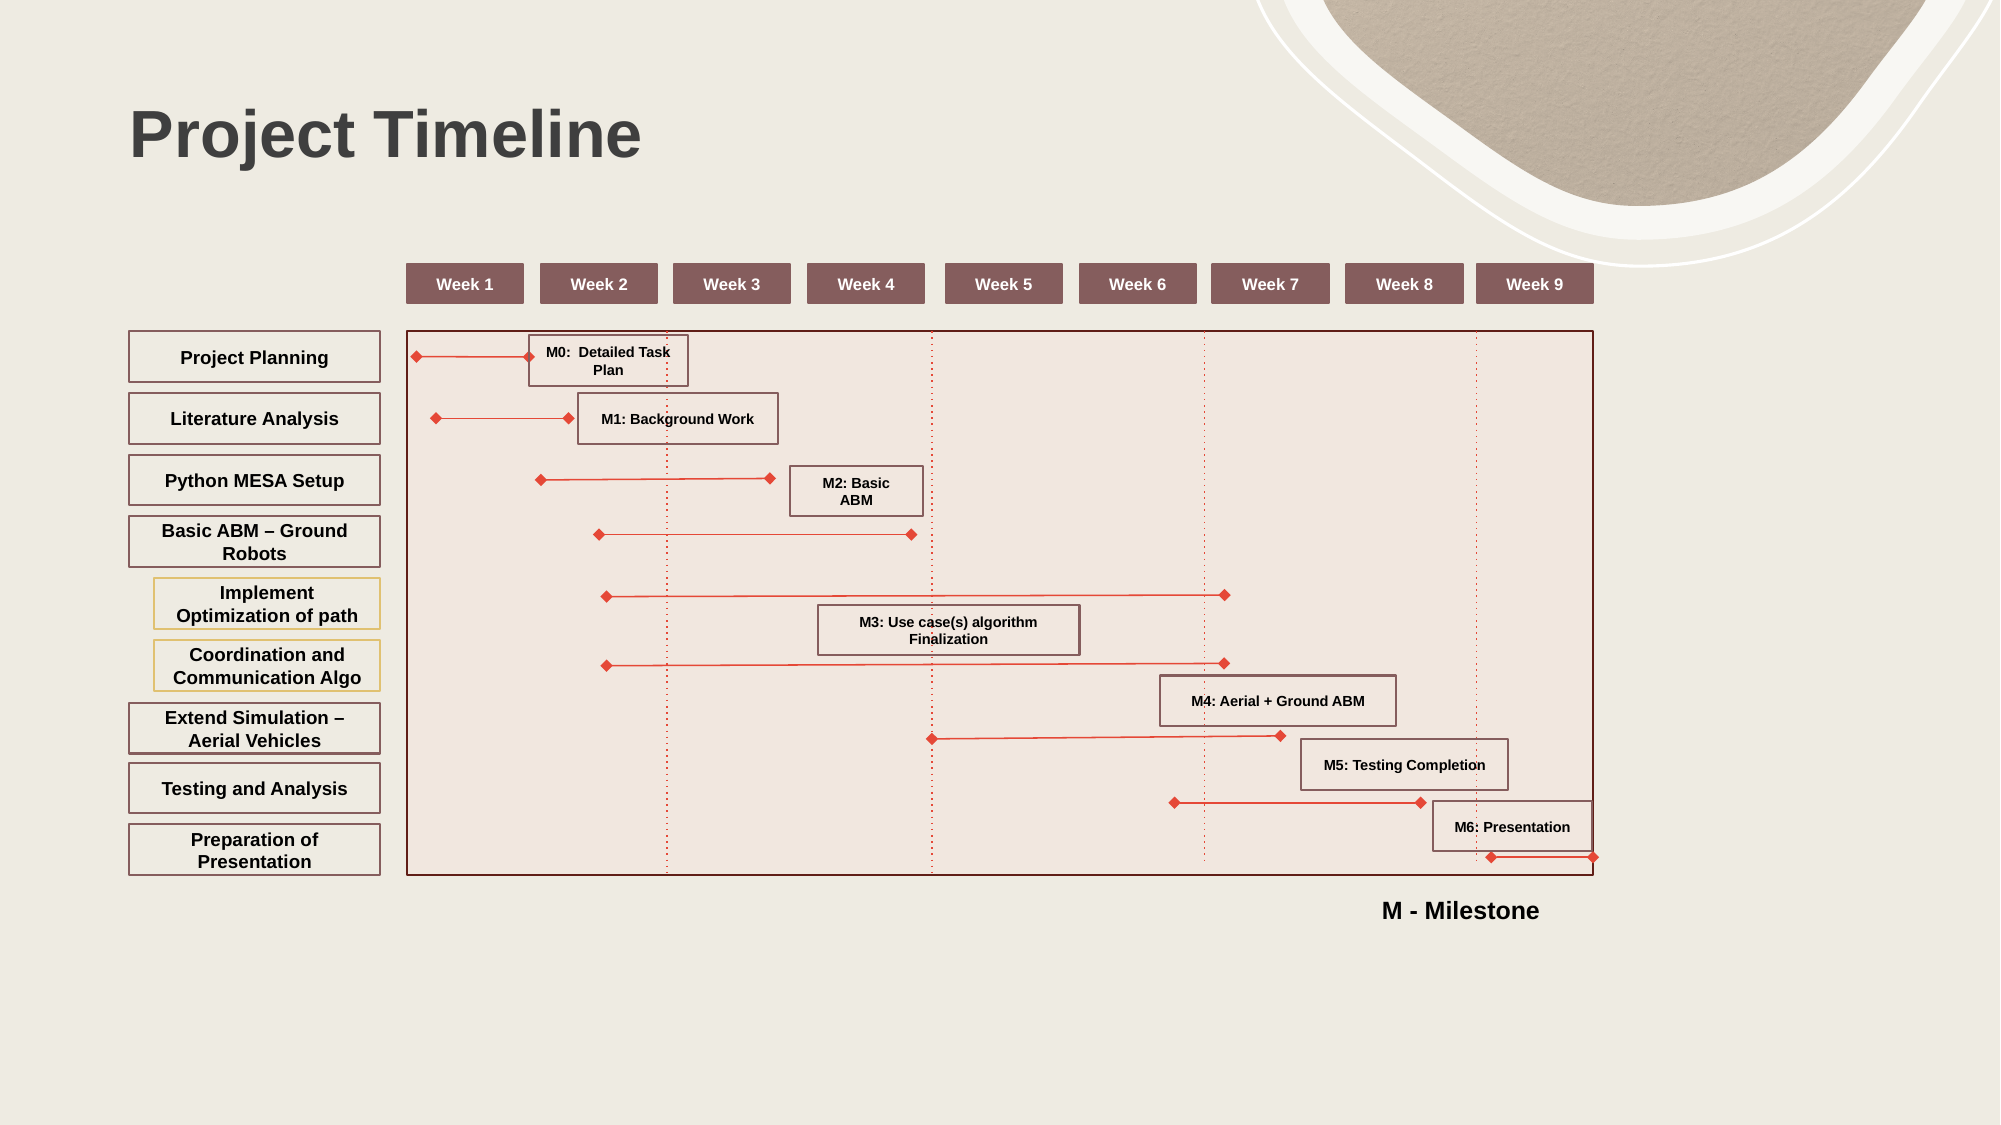

# Project Timeline
Week 1
Week 2
Week 3
Week 4
Week 5
Week 6
Week 7
Week 8
Week 9
Project Planning

M0:  Detailed Task Plan
Literature Analysis
M1: Background Work
Python MESA Setup
M2: Basic ABM
Basic ABM – Ground Robots
Implement Optimization of path
M3: Use case(s) algorithm Finalization
Coordination and Communication Algo
M4: Aerial + Ground ABM
Extend Simulation – Aerial Vehicles
M5: Testing Completion
Testing and Analysis
M6: Presentation
Preparation of Presentation
M - Milestone